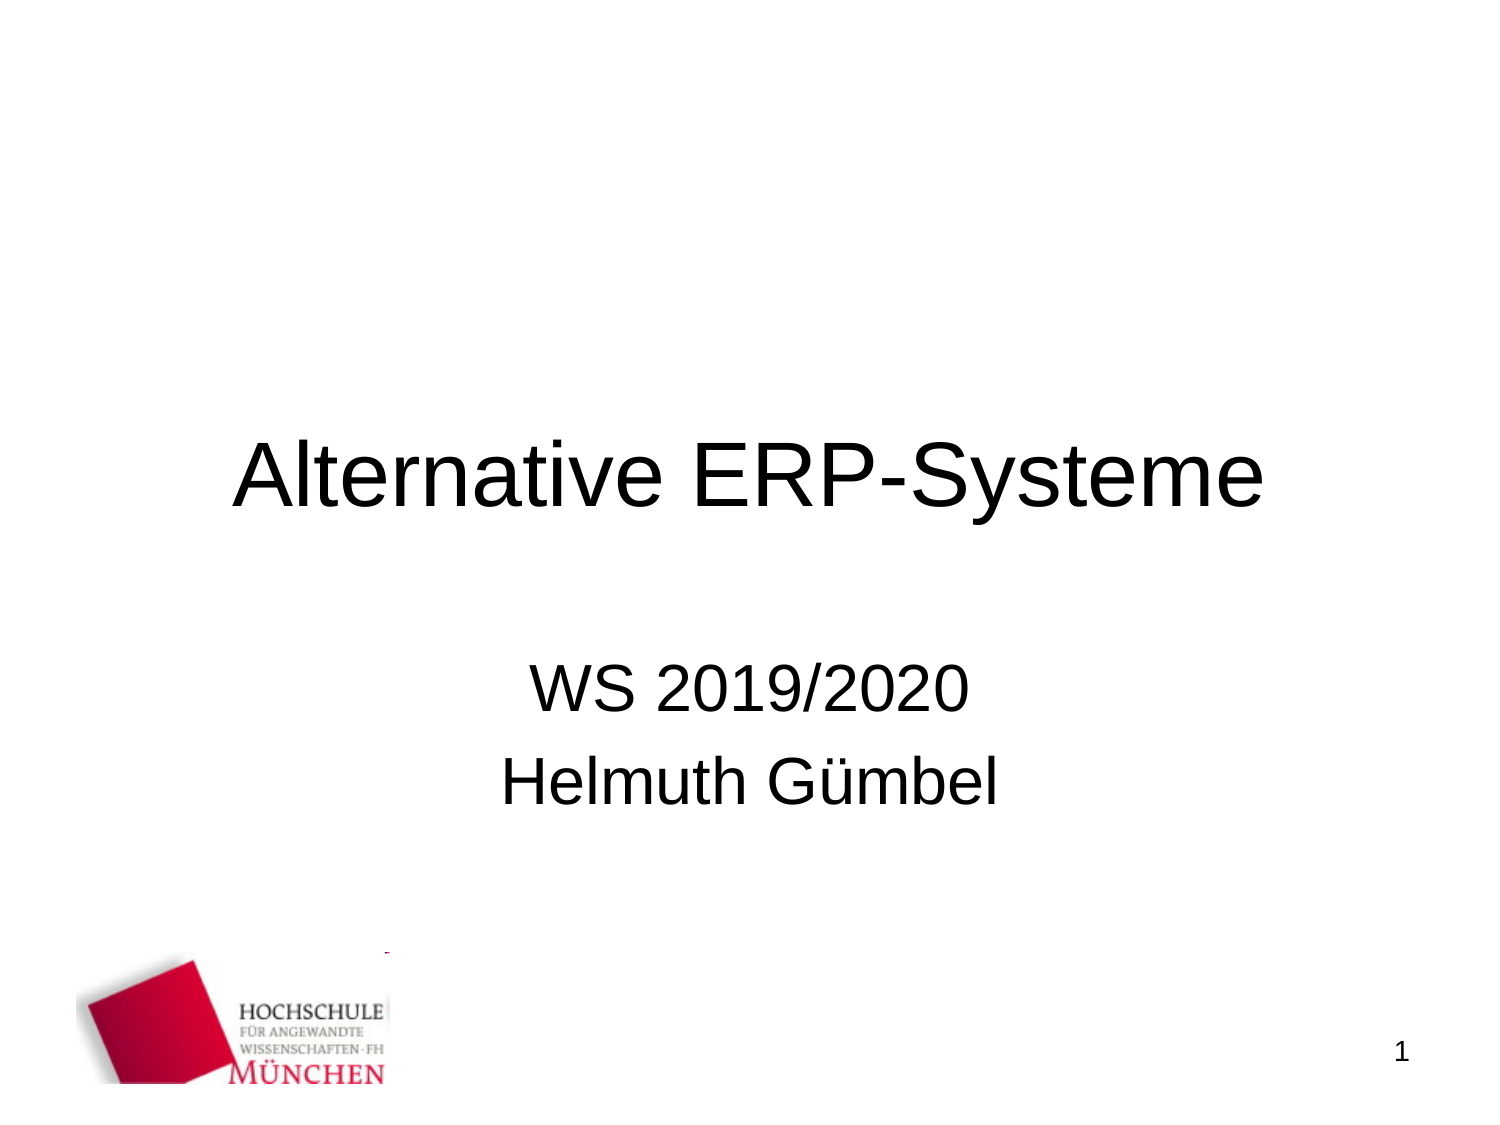

# Alternative ERP-Systeme
WS 2019/2020
Helmuth Gümbel
1